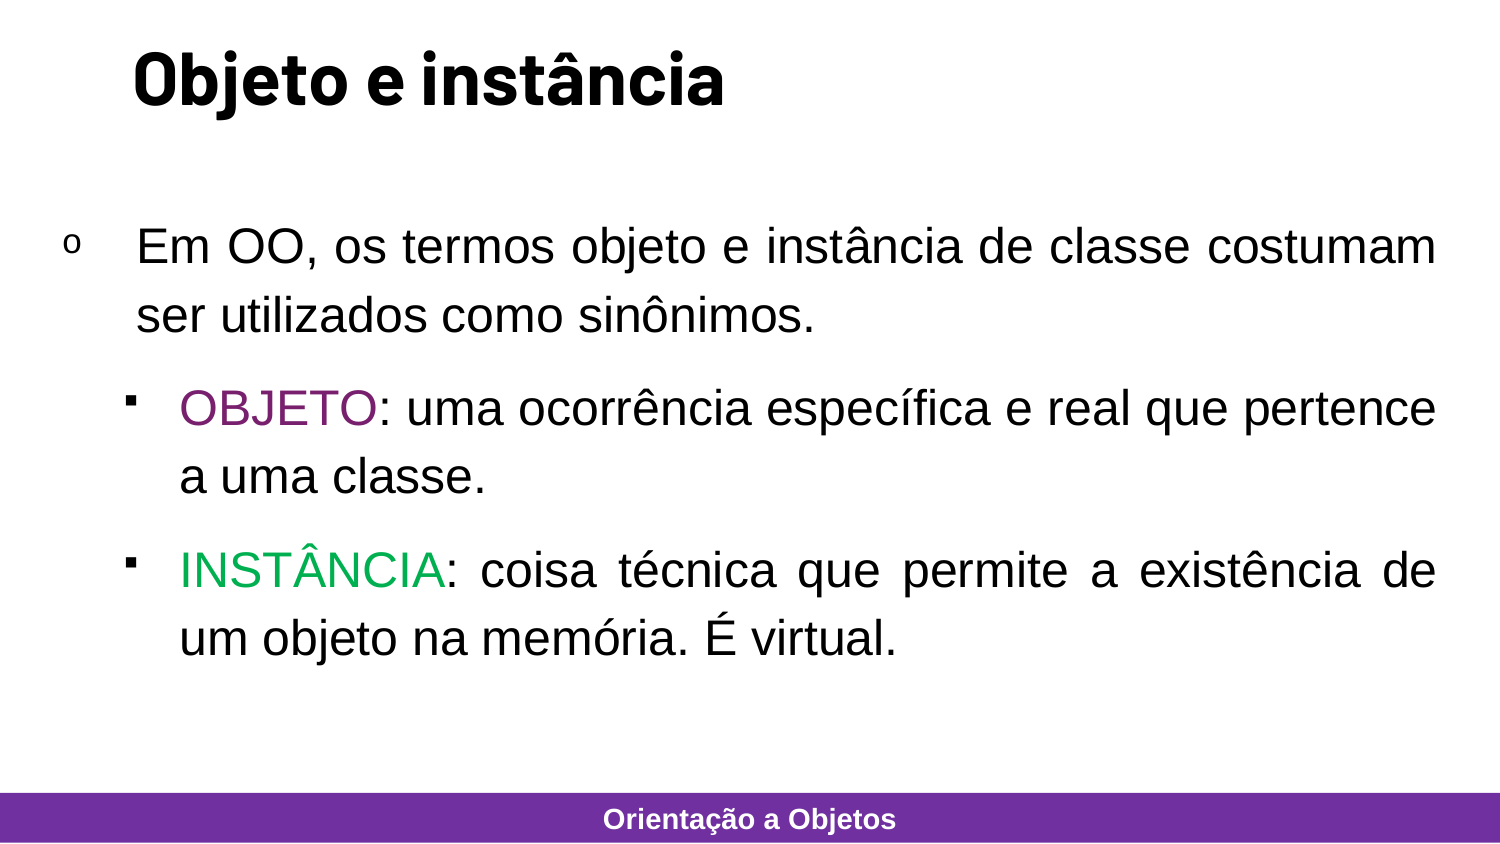

# Objeto e instância
Em OO, os termos objeto e instância de classe costumam ser utilizados como sinônimos.
Objeto: uma ocorrência específica e real que pertence a uma classe.
Instância: coisa técnica que permite a existência de um objeto na memória. É virtual.